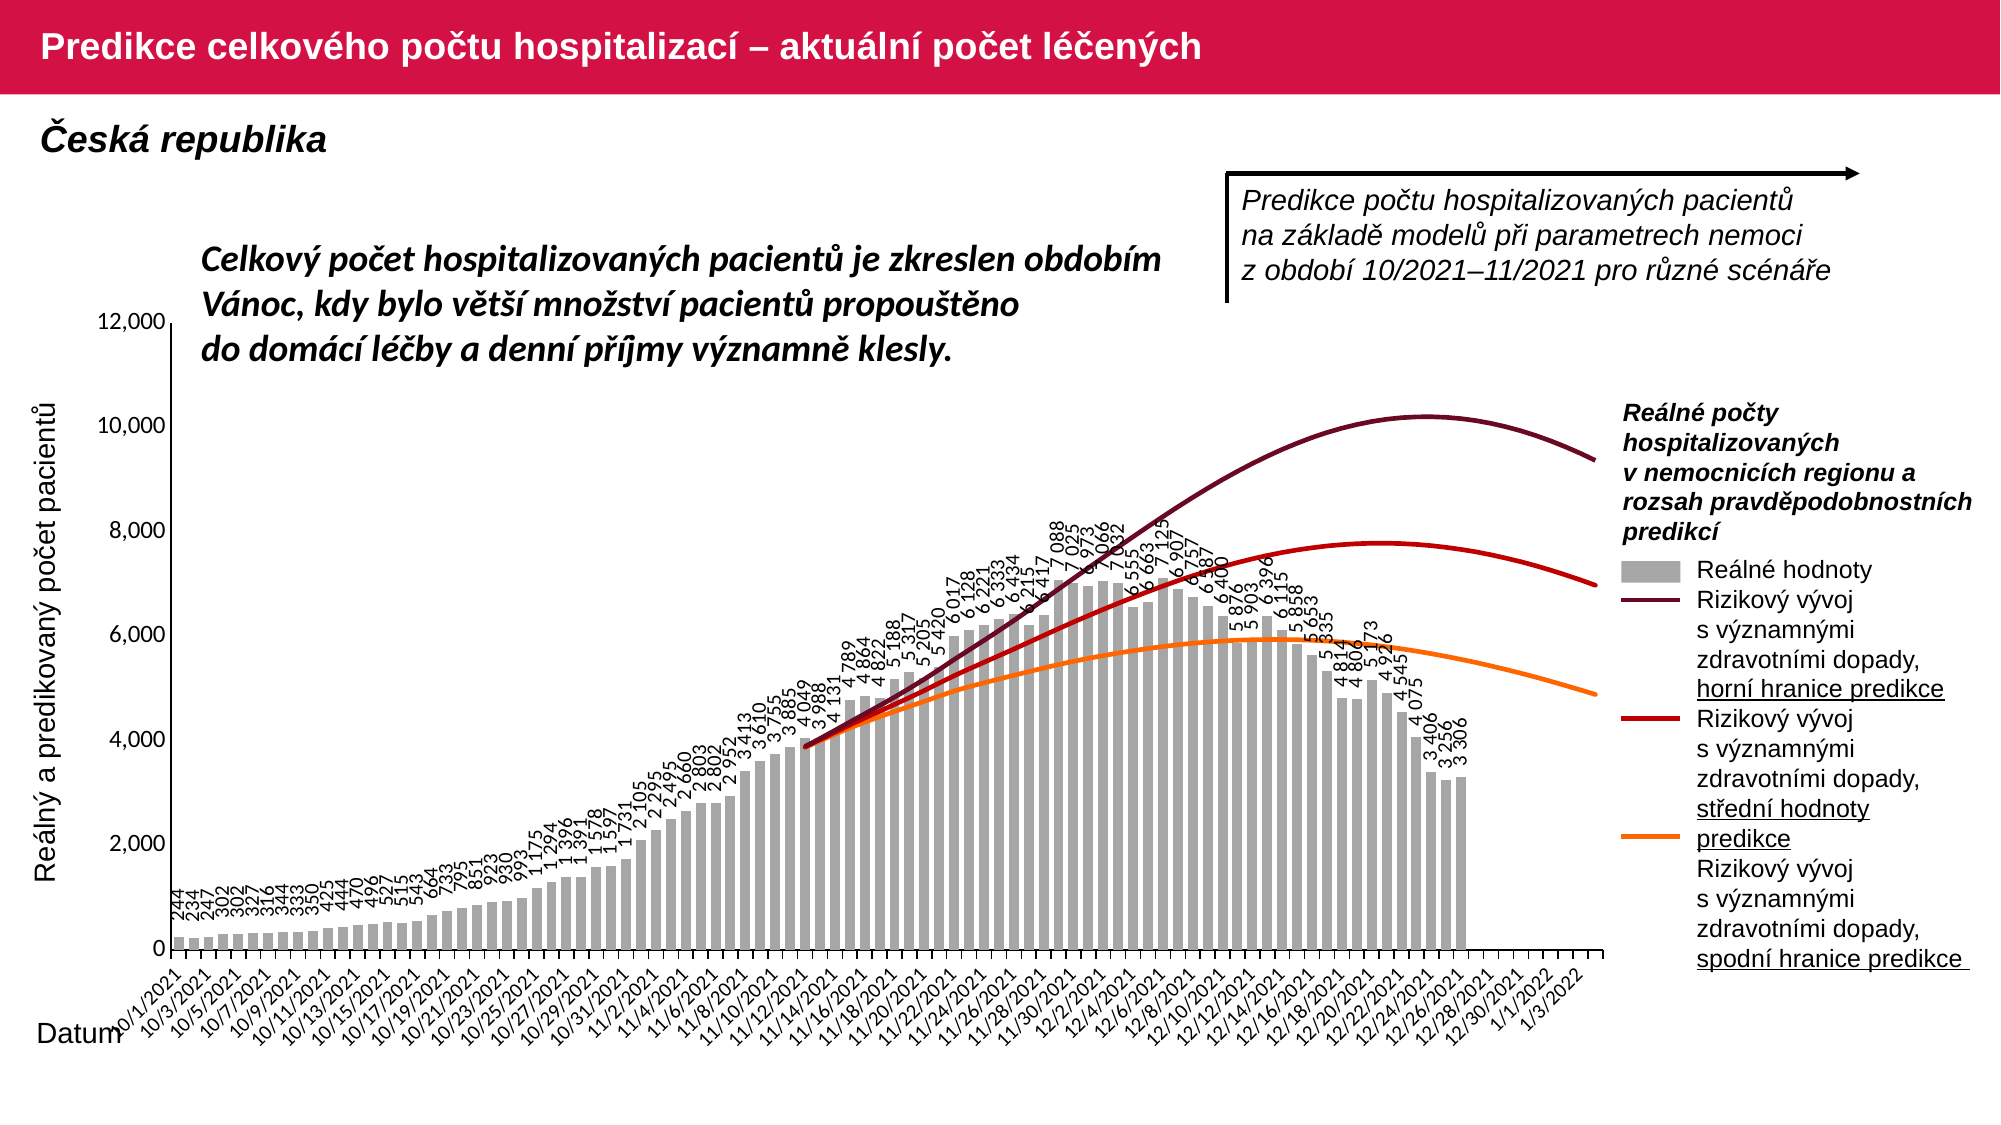

# Predikce celkového počtu hospitalizací – aktuální počet léčených
Česká republika
Predikce počtu hospitalizovaných pacientů na základě modelů při parametrech nemoci z období 10/2021–11/2021 pro různé scénáře
Celkový počet hospitalizovaných pacientů je zkreslen obdobím Vánoc, kdy bylo větší množství pacientů propouštěno
do domácí léčby a denní příjmy významně klesly.

### Chart

| Category |  |  |  |  |  |  |
|---|---|---|---|---|---|---|
| 44470 | 244.0 | None | None | None | None | None |
| 44471 | 234.0 | None | None | None | None | None |
| 44472 | 247.0 | None | None | None | None | None |
| 44473 | 302.0 | None | None | None | None | None |
| 44474 | 302.0 | None | None | None | None | None |
| 44475 | 327.0 | None | None | None | None | None |
| 44476 | 316.0 | None | None | None | None | None |
| 44477 | 344.0 | None | None | None | None | None |
| 44478 | 333.0 | None | None | None | None | None |
| 44479 | 350.0 | None | None | None | None | None |
| 44480 | 425.0 | None | None | None | None | None |
| 44481 | 444.0 | None | None | None | None | None |
| 44482 | 470.0 | None | None | None | None | None |
| 44483 | 496.0 | None | None | None | None | None |
| 44484 | 527.0 | None | None | None | None | None |
| 44485 | 515.0 | None | None | None | None | None |
| 44486 | 543.0 | None | None | None | None | None |
| 44487 | 664.0 | None | None | None | None | None |
| 44488 | 733.0 | None | None | None | None | None |
| 44489 | 795.0 | None | None | None | None | None |
| 44490 | 851.0 | None | None | None | None | None |
| 44491 | 923.0 | None | None | None | None | None |
| 44492 | 930.0 | None | None | None | None | None |
| 44493 | 993.0 | None | None | None | None | None |
| 44494 | 1175.0 | None | None | None | None | None |
| 44495 | 1294.0 | None | None | None | None | None |
| 44496 | 1396.0 | None | None | None | None | None |
| 44497 | 1391.0 | None | None | None | None | None |
| 44498 | 1578.0 | None | None | None | None | None |
| 44499 | 1597.0 | None | None | None | None | None |
| 44500 | 1731.0 | None | None | None | None | None |
| 44501 | 2105.0 | None | None | None | None | None |
| 44502 | 2295.0 | None | None | None | None | None |
| 44503 | 2495.0 | None | None | None | None | None |
| 44504 | 2660.0 | None | None | None | None | None |
| 44505 | 2803.0 | None | None | None | None | None |
| 44506 | 2802.0 | None | None | None | None | None |
| 44507 | 2952.0 | None | None | None | None | None |
| 44508 | 3413.0 | None | None | None | None | None |
| 44509 | 3610.0 | None | None | None | None | None |
| 44510 | 3755.0 | None | None | None | None | None |
| 44511 | 3885.0 | None | None | None | None | None |
| 44512 | 4049.0 | None | 3874.8266915746 | 3883.7724957326495 | 3892.7752822914986 | None |
| 44513 | 3988.0 | None | 4000.7649631137347 | 4021.8651703173623 | 4043.16873474706 | None |
| 44514 | 4131.0 | None | 4126.3636197642345 | 4163.057194726743 | 4200.247000044803 | None |
| 44515 | 4789.0 | None | 4246.851958635968 | 4302.67121170834 | 4359.491642829874 | None |
| 44516 | 4864.0 | None | 4357.744905819867 | 4436.3983667800385 | 4516.84260851935 | None |
| 44517 | 4822.0 | None | 4461.179832518582 | 4566.366464922288 | 4674.495013633251 | None |
| 44518 | 5188.0 | None | 4561.450370163473 | 4696.922545893809 | 4836.92963581955 | None |
| 44519 | 5317.0 | None | 4660.465541801104 | 4829.888689865351 | 5005.962924829984 | None |
| 44520 | 5205.0 | None | 4757.659343842977 | 4964.685172317572 | 5181.082362890949 | None |
| 44521 | 5420.0 | None | 4858.10370555103 | 5106.269164907766 | 5367.208756199749 | None |
| 44522 | 6017.0 | None | 4955.269813729863 | 5248.049061781073 | 5557.76223398537 | None |
| 44523 | 6128.0 | None | 5037.851718867676 | 5378.580127219092 | 5741.227412579785 | None |
| 44524 | 6221.0 | None | 5112.806286758279 | 5504.704180039977 | 5924.391690895771 | None |
| 44525 | 6333.0 | None | 5184.835706396997 | 5630.931315207436 | 6111.624252841906 | None |
| 44526 | 6434.0 | None | 5255.539675081485 | 5758.5854770970145 | 6304.013936184865 | None |
| 44527 | 6215.0 | None | 5325.598673688386 | 5887.835504939512 | 6501.244612261831 | None |
| 44528 | 6417.0 | None | 5394.530268716954 | 6018.036375473842 | 6702.522830665479 | None |
| 44529 | 7088.0 | None | 5461.511257909711 | 6148.117429157855 | 6906.530186311376 | None |
| 44530 | 7025.0 | None | 5523.106765469248 | 6274.475381274686 | 7109.479172611391 | None |
| 44531 | 6973.0 | None | 5579.968280883629 | 6397.425046761024 | 7311.315392570383 | None |
| 44532 | 7066.0 | None | 5632.7848342359175 | 6517.406301817238 | 7512.180654022153 | None |
| 44533 | 7032.0 | None | 5681.934496887962 | 6634.497961646433 | 7711.789297014002 | None |
| 44534 | 6555.0 | None | 5726.911790105069 | 6747.838125825446 | 7908.84146013429 | None |
| 44535 | 6663.0 | None | 5768.619170355379 | 6858.015215064764 | 8103.516181987937 | None |
| 44536 | 7125.0 | None | 5806.331035746306 | 6964.047522745825 | 8294.467458500389 | None |
| 44537 | 6907.0 | None | 5840.222926525709 | 7065.812787087654 | 8481.152652432716 | None |
| 44538 | 6757.0 | None | 5868.928288558174 | 7161.678567244551 | 8661.538570367835 | None |
| 44539 | 6587.0 | None | 5893.066540476214 | 7251.987520219001 | 8835.54549348327 | None |
| 44540 | 6400.0 | None | 5913.183237943462 | 7336.997413029296 | 9002.989062187467 | None |
| 44541 | 5876.0 | None | 5927.270769864577 | 7414.426169550863 | 9161.151648352314 | None |
| 44542 | 5903.0 | None | 5936.740633486908 | 7485.402072432895 | 9310.713291345852 | None |
| 44543 | 6396.0 | None | 5941.768221009959 | 7549.855201778472 | 9451.19190718948 | None |
| 44544 | 6115.0 | None | 5941.4840299436855 | 7606.681265840745 | 9581.081453407325 | None |
| 44545 | 5858.0 | None | 5936.195389534023 | 7655.960113315758 | 9700.069438885968 | None |
| 44546 | 5653.0 | None | 5926.059365368486 | 7697.635656703679 | 9807.726184872894 | None |
| 44547 | 5335.0 | None | 5911.492530280763 | 7731.942252132392 | 9903.950113379928 | None |
| 44548 | 4814.0 | None | 5891.114524627116 | 7757.317228947442 | 9986.851318759585 | None |
| 44549 | 4806.0 | None | 5866.1678405466055 | 7774.852359420798 | 10057.236771960852 | None |
| 44550 | 5173.0 | None | 5836.664009350863 | 7784.422202478942 | 10114.72246934113 | None |
| 44551 | 4926.0 | None | 5801.8842766630705 | 7785.190477119579 | 10158.247083233073 | None |
| 44552 | 4545.0 | None | 5762.00730520045 | 7777.230369139663 | 10187.686256884106 | None |
| 44553 | 4075.0 | None | 5718.231074346719 | 7761.6674912508715 | 10204.017835551913 | None |
| 44554 | 3406.0 | None | 5670.123792015089 | 7738.013051859078 | 10206.638131698186 | None |
| 44555 | 3256.0 | None | 5616.830686709665 | 7705.375624439725 | 10194.579248587941 | None |
| 44556 | 3306.0 | None | 5560.449341745788 | 7665.836238746075 | 10169.884223290057 | None |
| 44557 | None | None | 5500.521251427029 | 7618.939138221862 | 10132.096963673484 | None |
| 44558 | None | None | 5434.924904702233 | 7562.576330895685 | 10079.13798004404 | None |
| 44559 | None | None | 5366.471353950382 | 7499.603342788909 | 10013.939924979448 | None |
| 44560 | None | None | 5295.199781779371 | 7430.108073805881 | 9936.688946650209 | None |
| 44561 | None | None | 5220.5883678919145 | 7353.638773602846 | 9847.068878489103 | None |
| 44562 | None | None | 5141.638568338413 | 7269.176184632861 | 9744.119440610759 | None |
| 44563 | None | None | 5059.7844572957165 | 7178.325116905032 | 9629.709654960465 | None |
| 44564 | None | None | 4975.64411772108 | 7081.814110843626 | 9504.783778822968 | None |
| 44565 | None | None | 4888.915269688812 | 6979.463472041527 | 9369.400369487334 | None |
Reálné počty hospitalizovaných v nemocnicích regionu a rozsah pravděpodobnostních predikcí
Reálné hodnoty
Rizikový vývoj s významnými zdravotními dopady, horní hranice predikce Rizikový vývoj s významnými zdravotními dopady, střední hodnoty predikce
Rizikový vývoj s významnými zdravotními dopady, spodní hranice predikce

Reálný a predikovaný počet pacientů
Datum